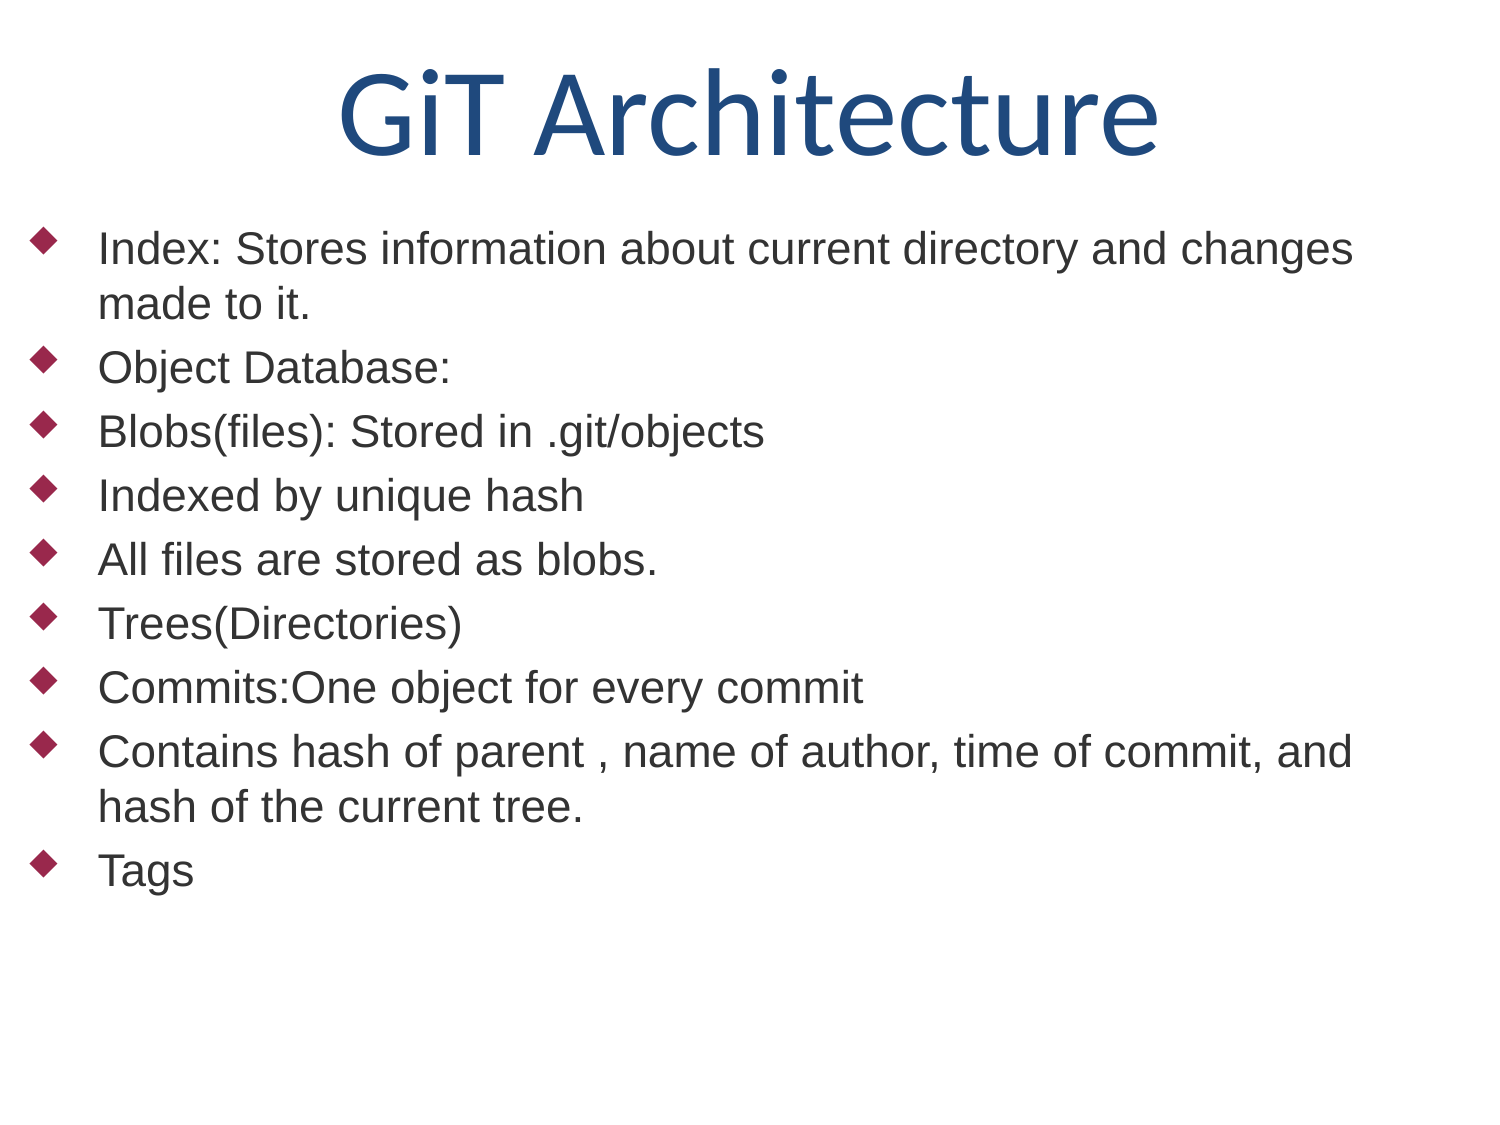

GiT Architecture
Index: Stores information about current directory and changes made to it.
Object Database:
Blobs(files): Stored in .git/objects
Indexed by unique hash
All files are stored as blobs.
Trees(Directories)
Commits:One object for every commit
Contains hash of parent , name of author, time of commit, and hash of the current tree.
Tags